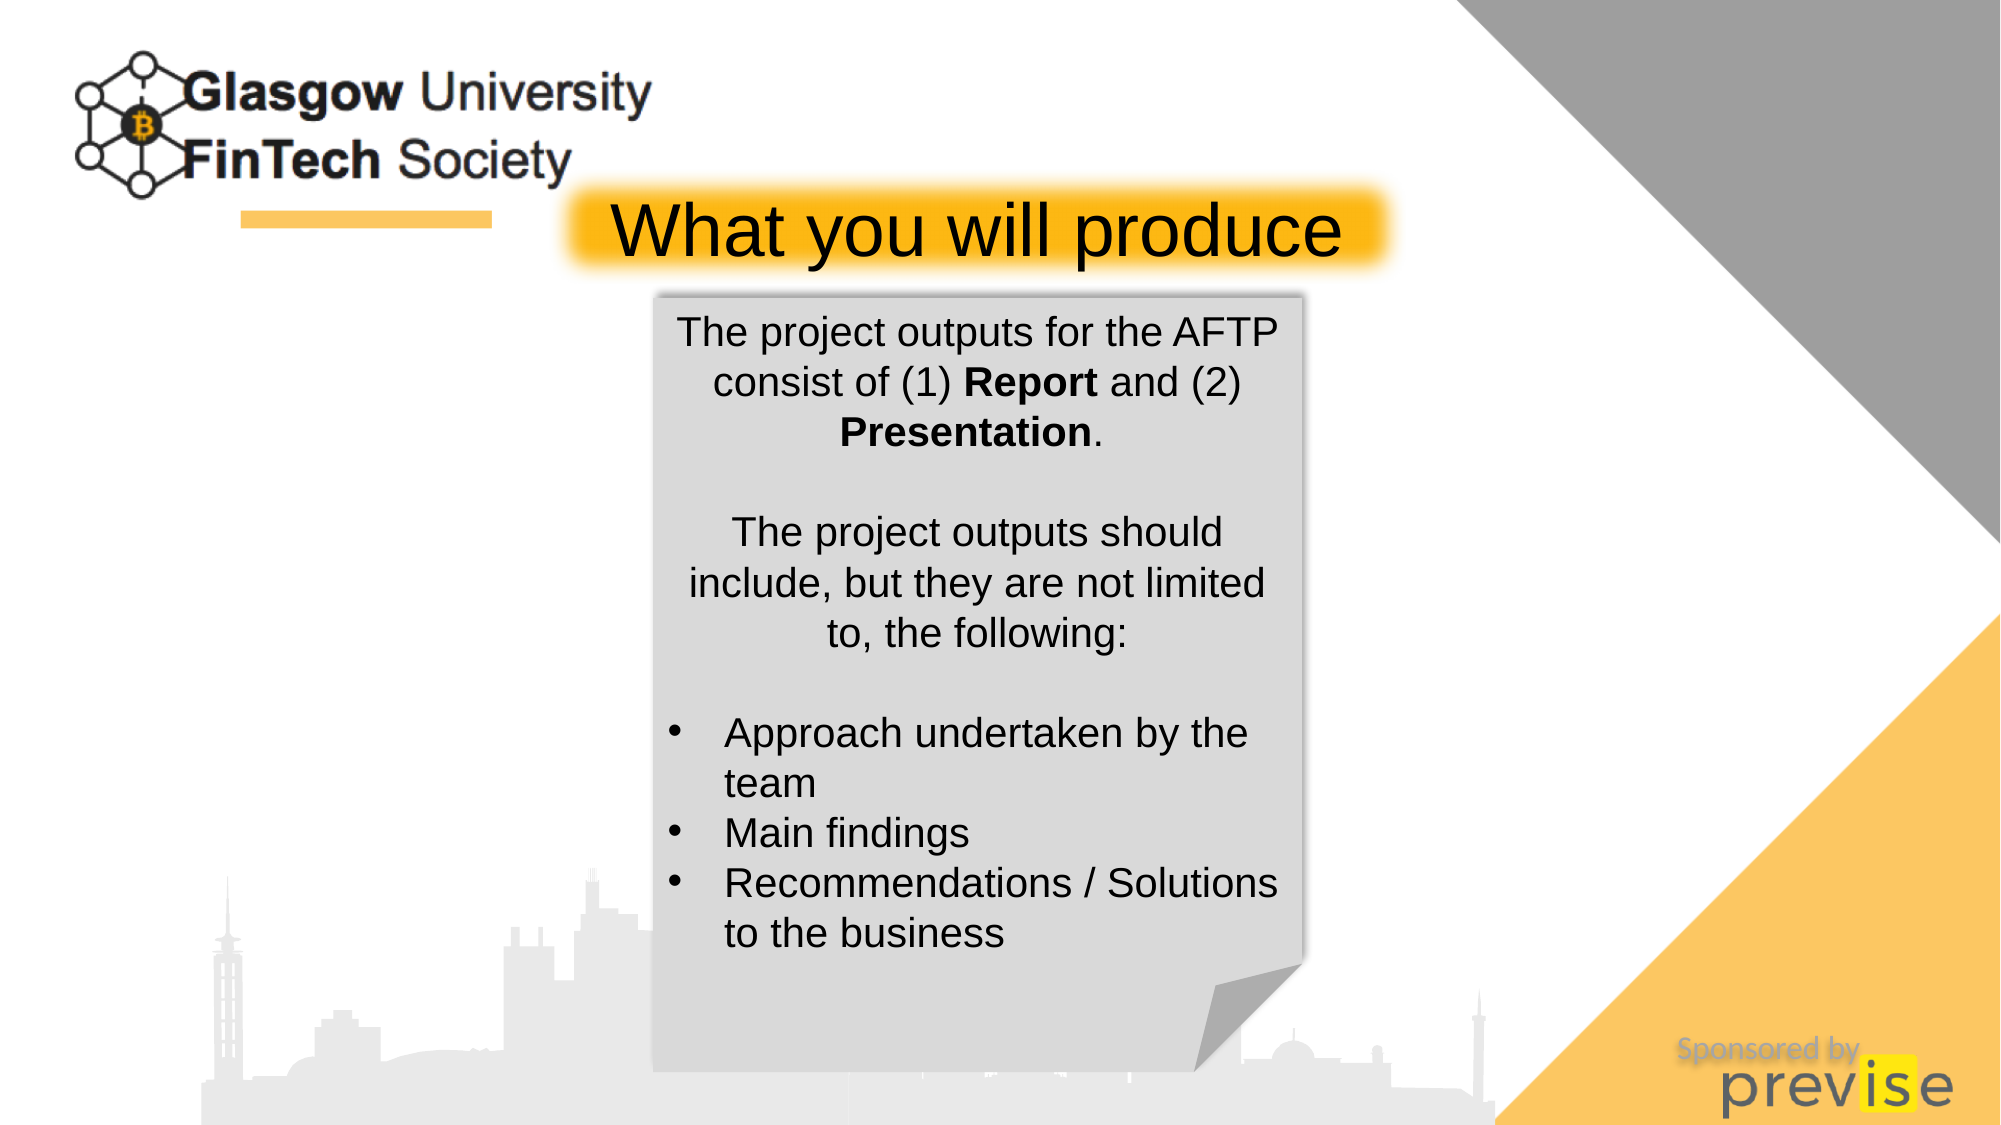

What you will produce
The project outputs for the AFTP consist of (1) Report and (2) Presentation.

The project outputs should include, but they are not limited to, the following:

Approach undertaken by the team
Main findings
Recommendations / Solutions to the business